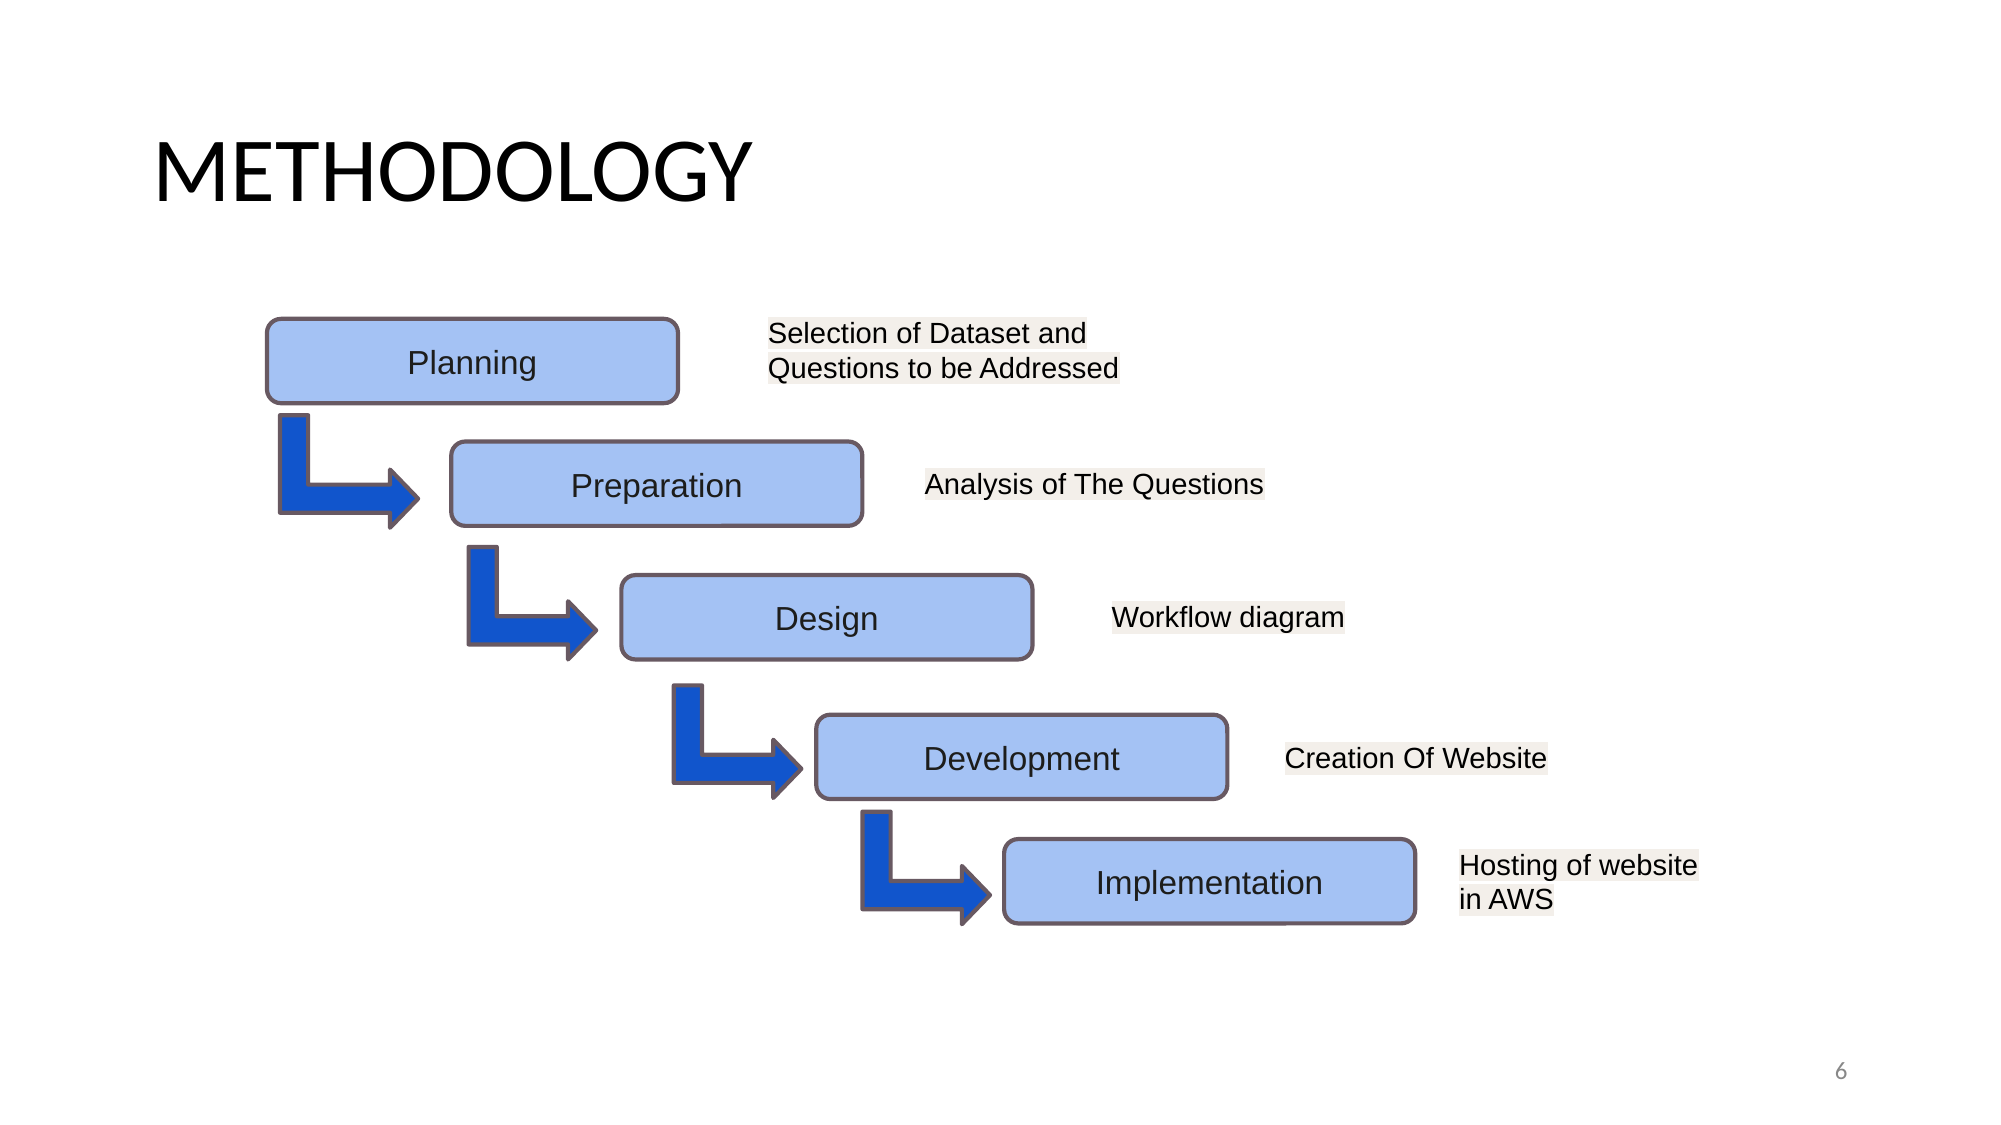

# METHODOLOGY
Selection of Dataset and Questions to be Addressed
Planning

Preparation
Analysis of The Questions

Design
Workflow diagram

Development
Creation Of Website

Hosting of website in AWS
Implementation
6